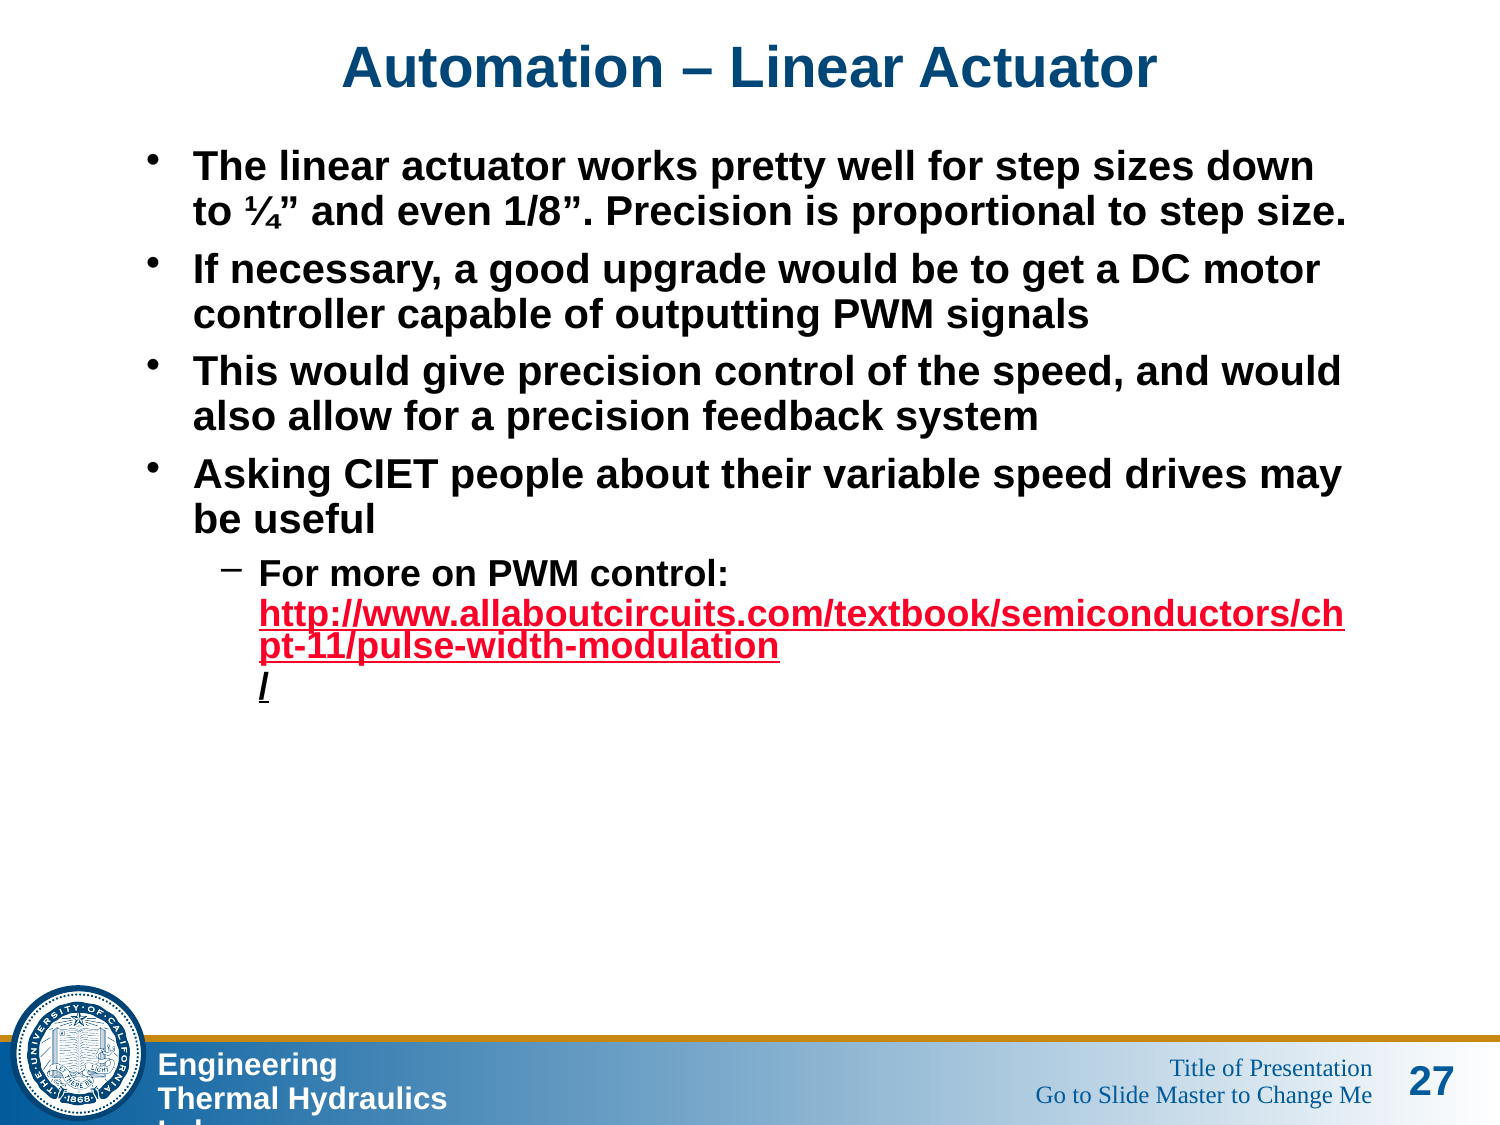

# Automation – Linear Actuator
The linear actuator works pretty well for step sizes down to ¼” and even 1/8”. Precision is proportional to step size.
If necessary, a good upgrade would be to get a DC motor controller capable of outputting PWM signals
This would give precision control of the speed, and would also allow for a precision feedback system
Asking CIET people about their variable speed drives may be useful
For more on PWM control: http://www.allaboutcircuits.com/textbook/semiconductors/chpt-11/pulse-width-modulation/